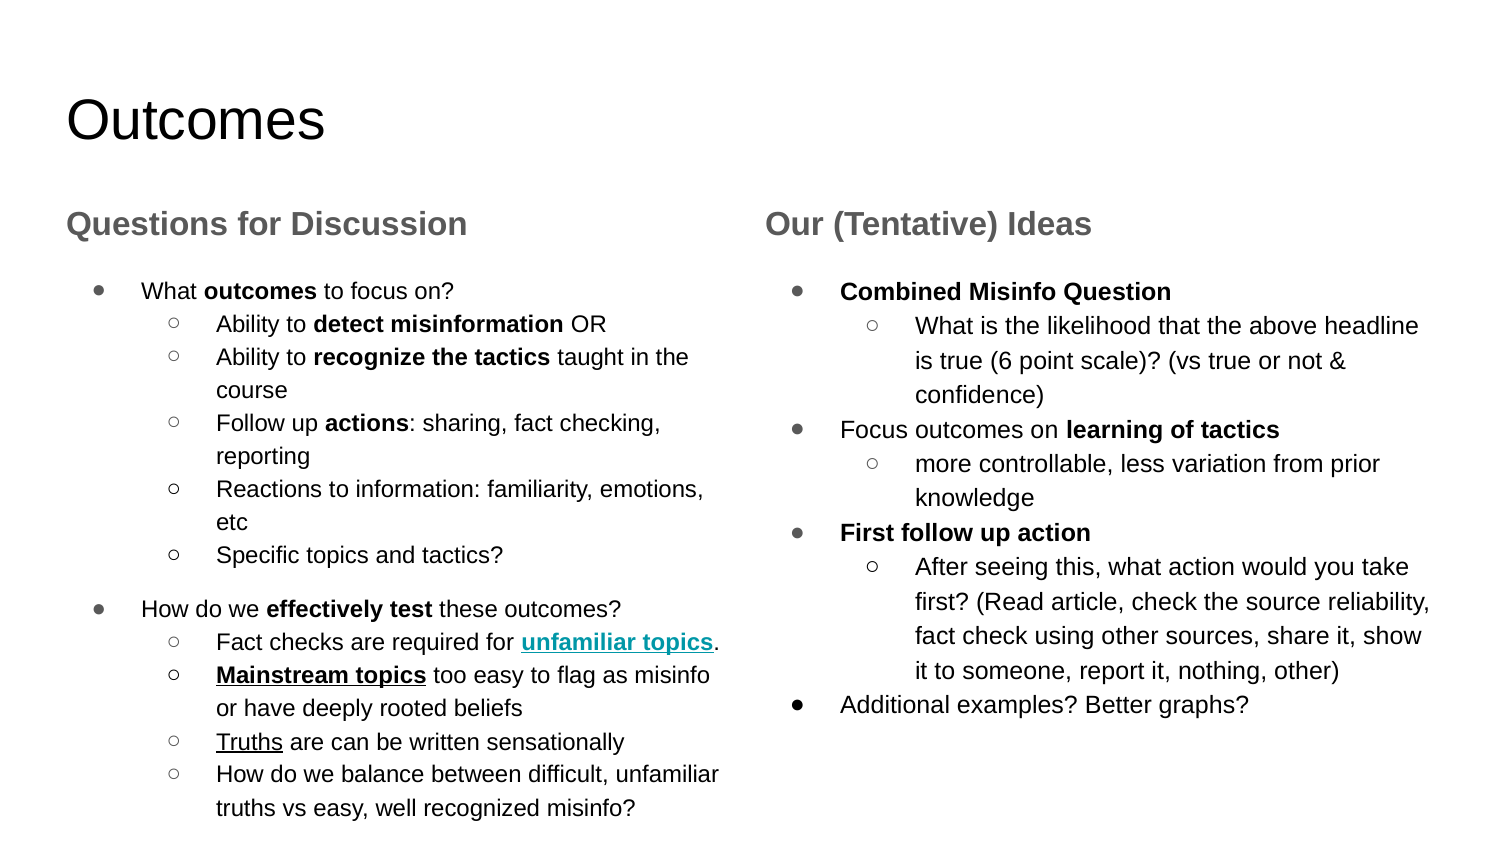

# Outcomes
Questions for Discussion
Our (Tentative) Ideas
What outcomes to focus on?
Ability to detect misinformation OR
Ability to recognize the tactics taught in the course
Follow up actions: sharing, fact checking, reporting
Reactions to information: familiarity, emotions, etc
Specific topics and tactics?
How do we effectively test these outcomes?
Fact checks are required for unfamiliar topics.
Mainstream topics too easy to flag as misinfo or have deeply rooted beliefs
Truths are can be written sensationally
How do we balance between difficult, unfamiliar truths vs easy, well recognized misinfo?
Combined Misinfo Question
What is the likelihood that the above headline is true (6 point scale)? (vs true or not & confidence)
Focus outcomes on learning of tactics
more controllable, less variation from prior knowledge
First follow up action
After seeing this, what action would you take first? (Read article, check the source reliability, fact check using other sources, share it, show it to someone, report it, nothing, other)
Additional examples? Better graphs?